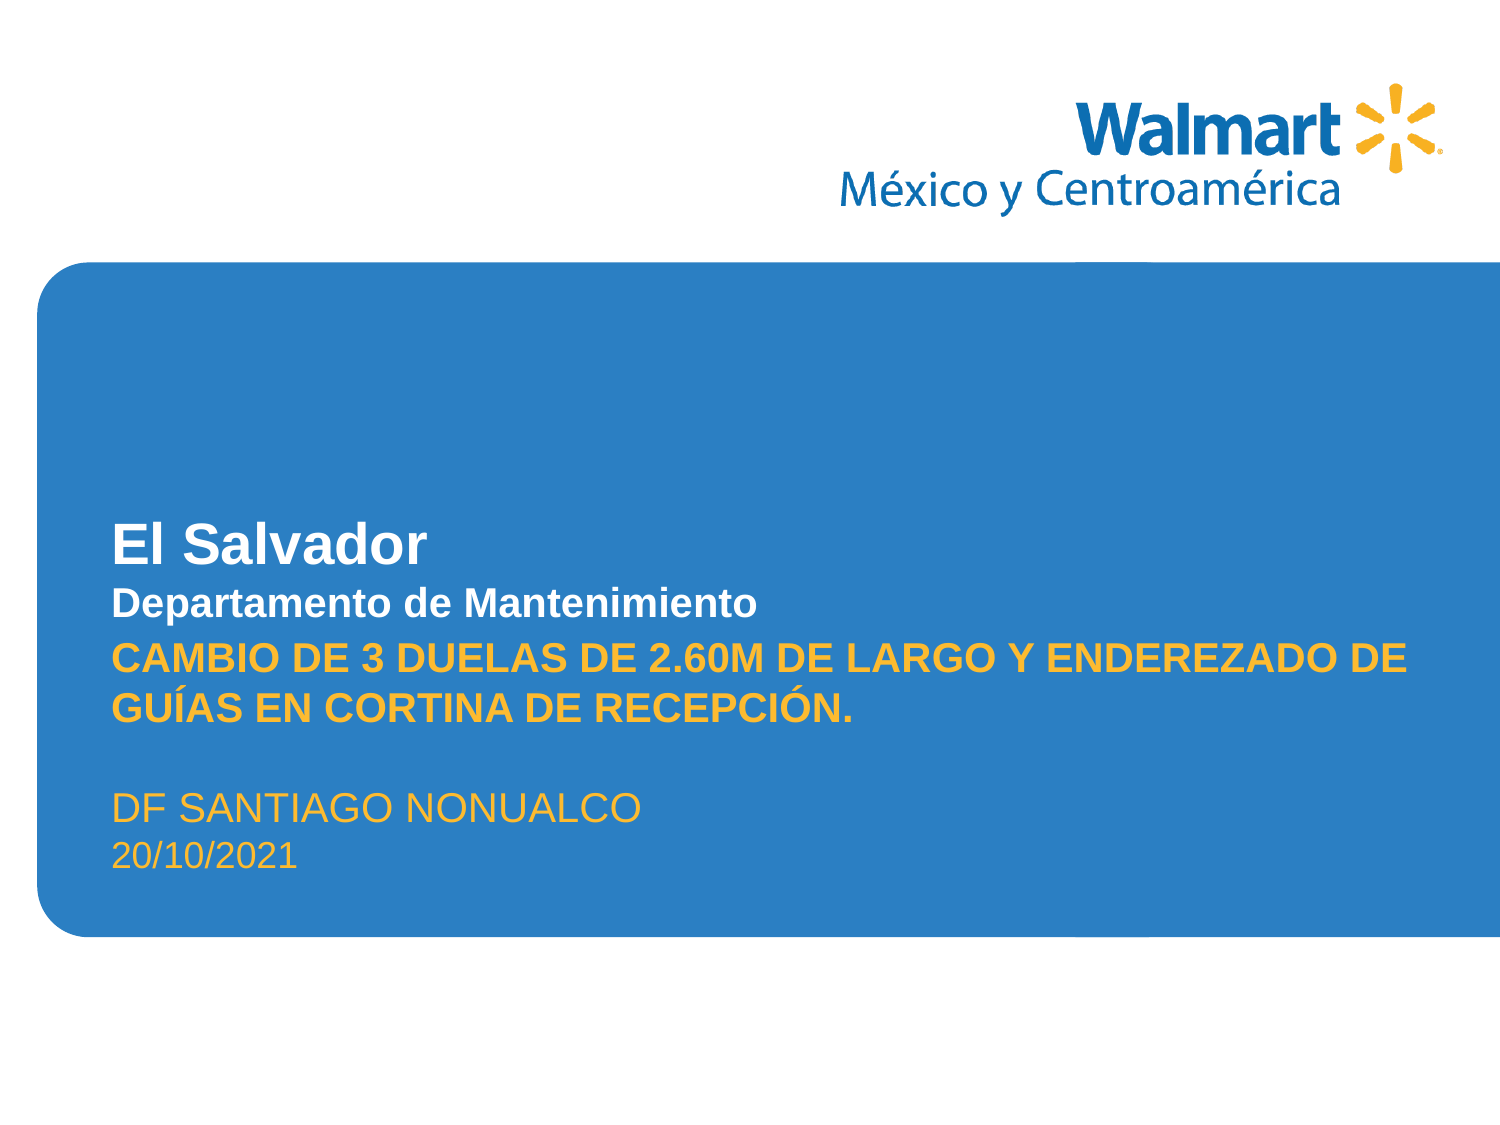

CAMBIO DE 3 DUELAS DE 2.60M DE LARGO Y ENDEREZADO DE GUÍAS EN CORTINA DE RECEPCIÓN.

DF SANTIAGO NONUALCO
20/10/2021

# El Salvador Departamento de Mantenimiento